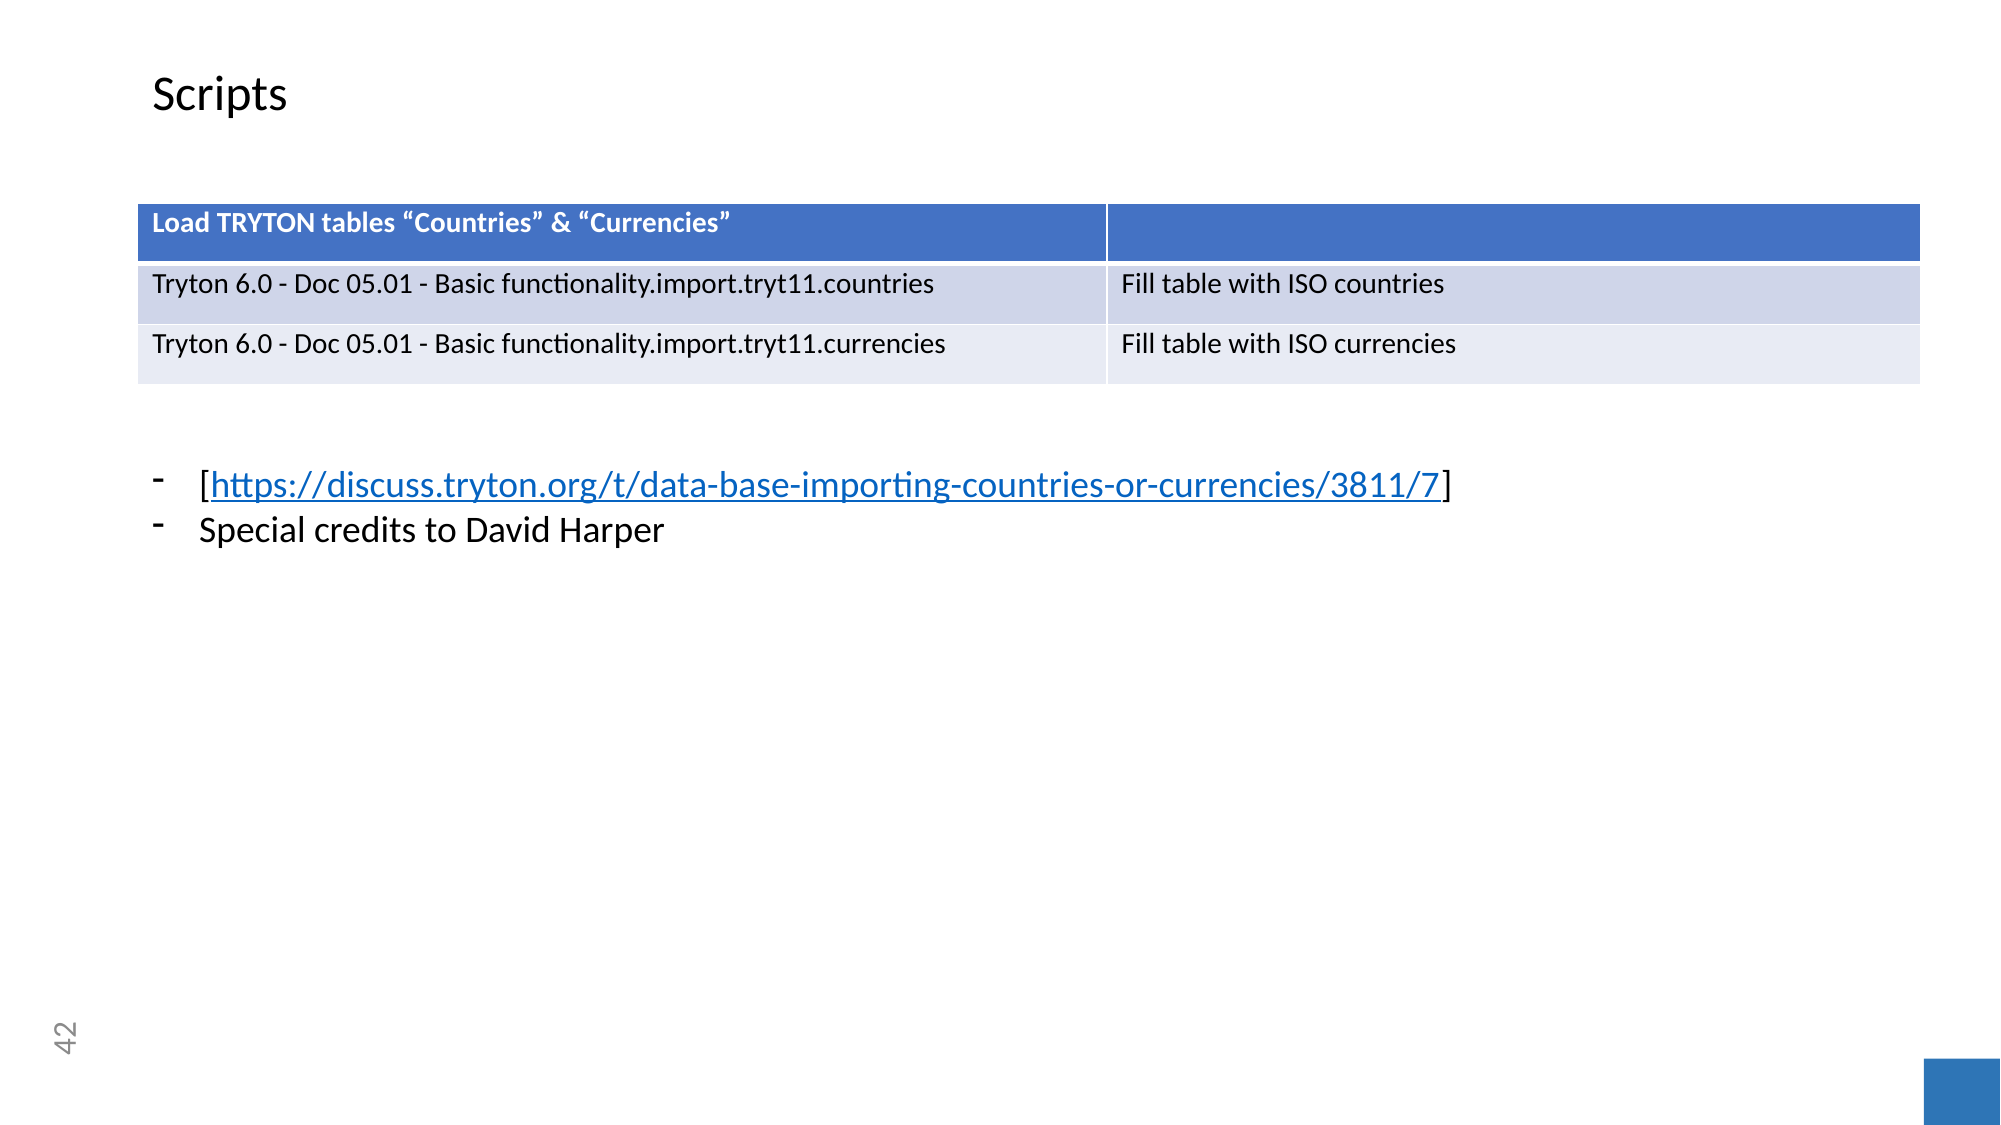

# Scripts
| Load TRYTON tables “Countries” & “Currencies” |  |
| --- | --- |
| Tryton 6.0 - Doc 05.01 - Basic functionality.import.tryt11.countries | Fill table with ISO countries |
| Tryton 6.0 - Doc 05.01 - Basic functionality.import.tryt11.currencies | Fill table with ISO currencies |
[https://discuss.tryton.org/t/data-base-importing-countries-or-currencies/3811/7]
Special credits to David Harper
42